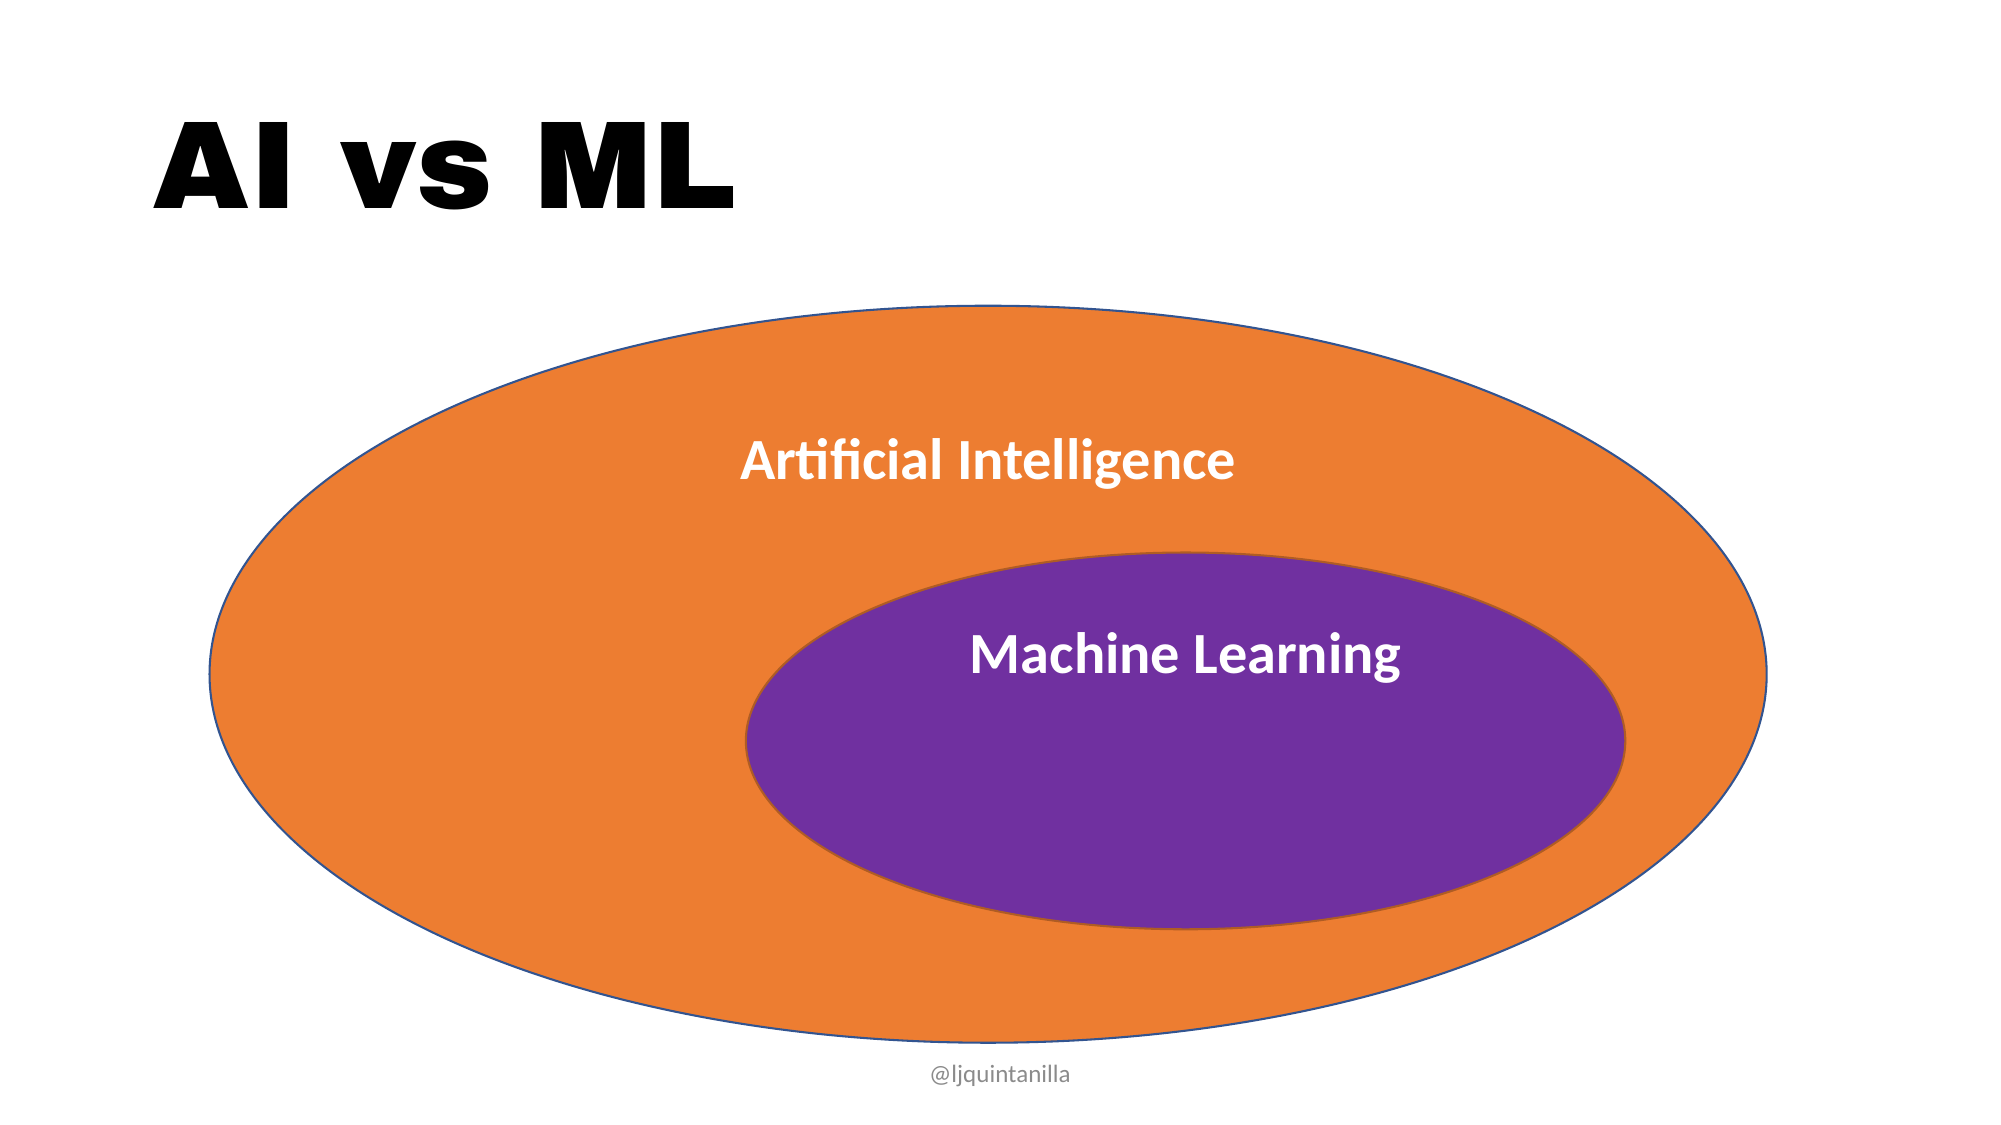

# AI vs ML
Artificial Intelligence
Machine Learning
@ljquintanilla